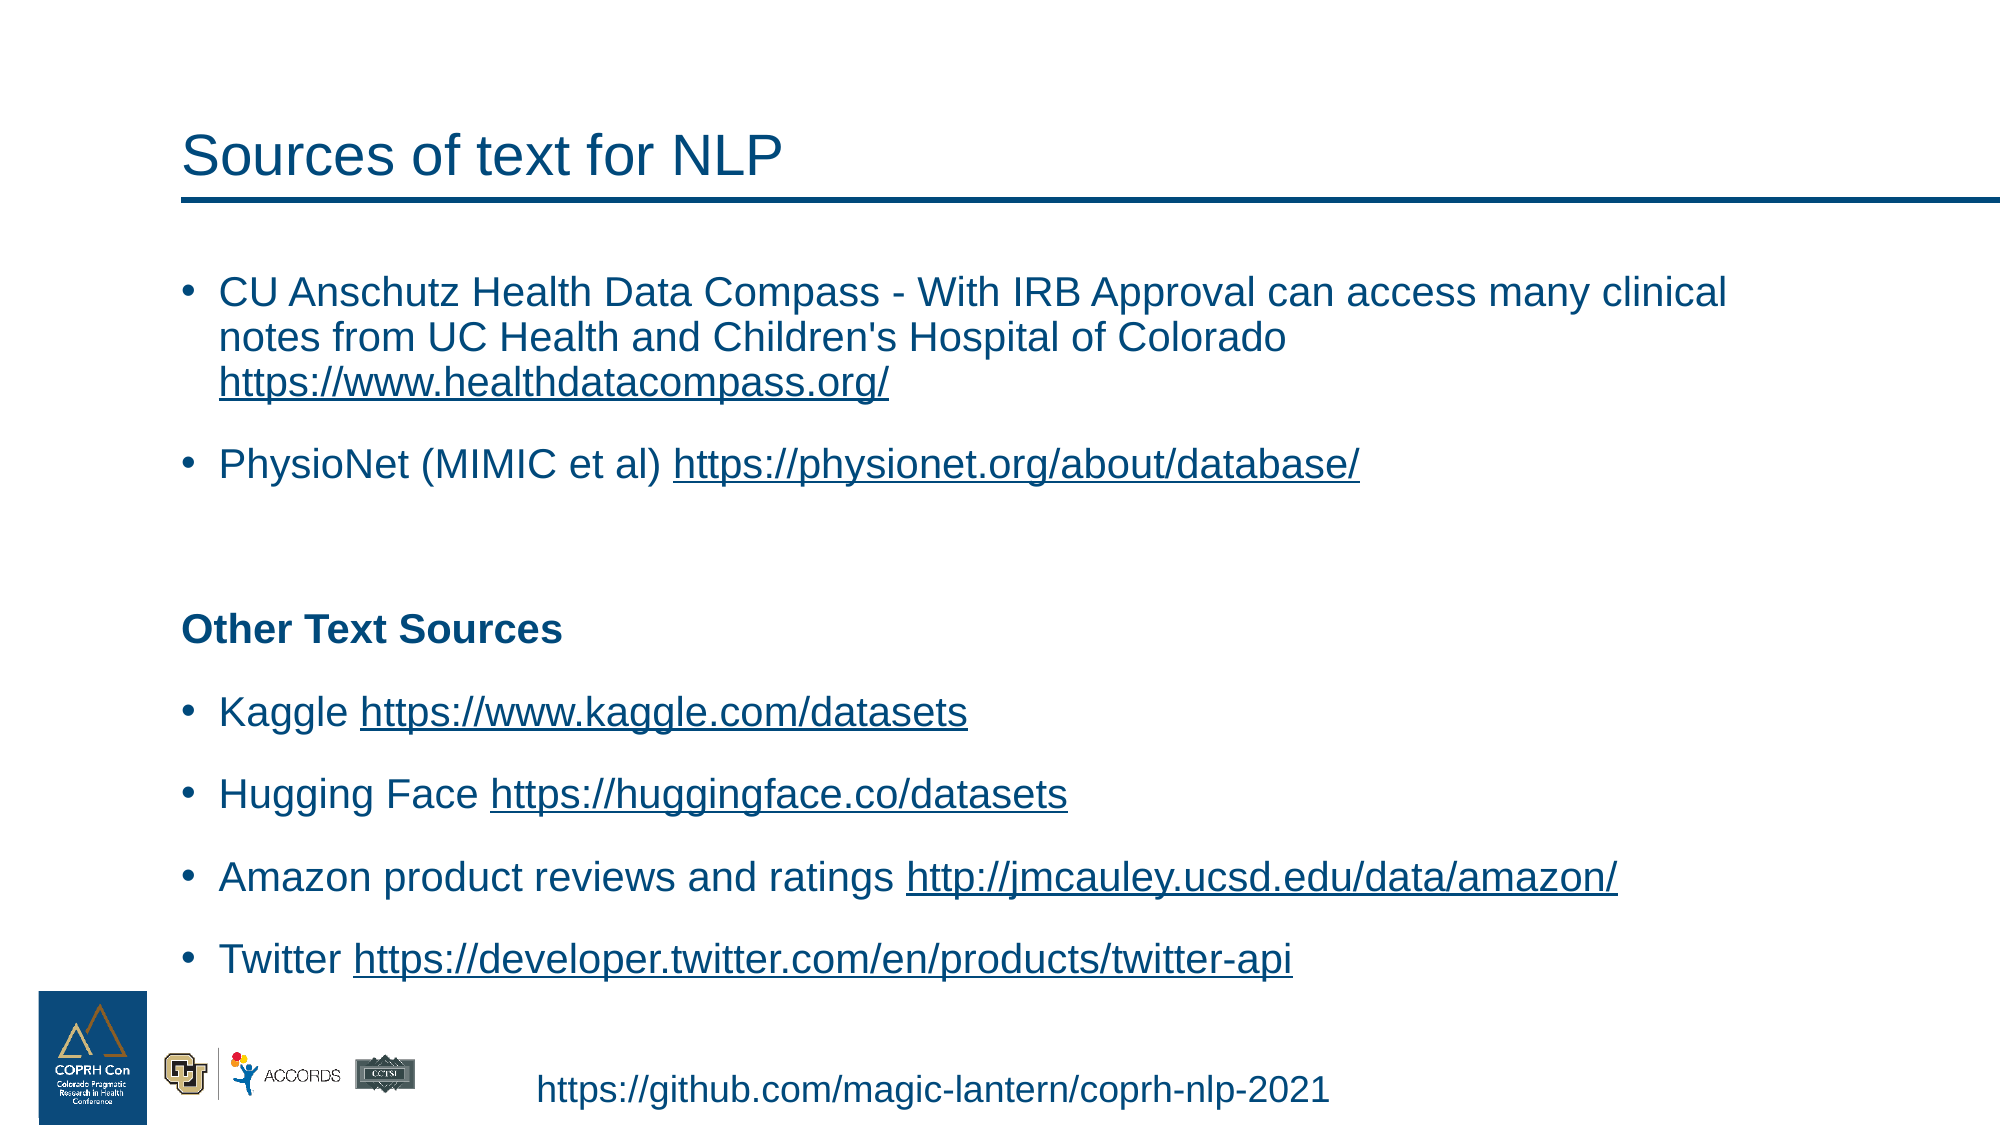

# Sources of text for NLP
CU Anschutz Health Data Compass - With IRB Approval can access many clinical notes from UC Health and Children's Hospital of Colorado https://www.healthdatacompass.org/
PhysioNet (MIMIC et al) https://physionet.org/about/database/

Other Text Sources
Kaggle https://www.kaggle.com/datasets
Hugging Face https://huggingface.co/datasets
Amazon product reviews and ratings http://jmcauley.ucsd.edu/data/amazon/
Twitter https://developer.twitter.com/en/products/twitter-api

https://github.com/magic-lantern/coprh-nlp-2021